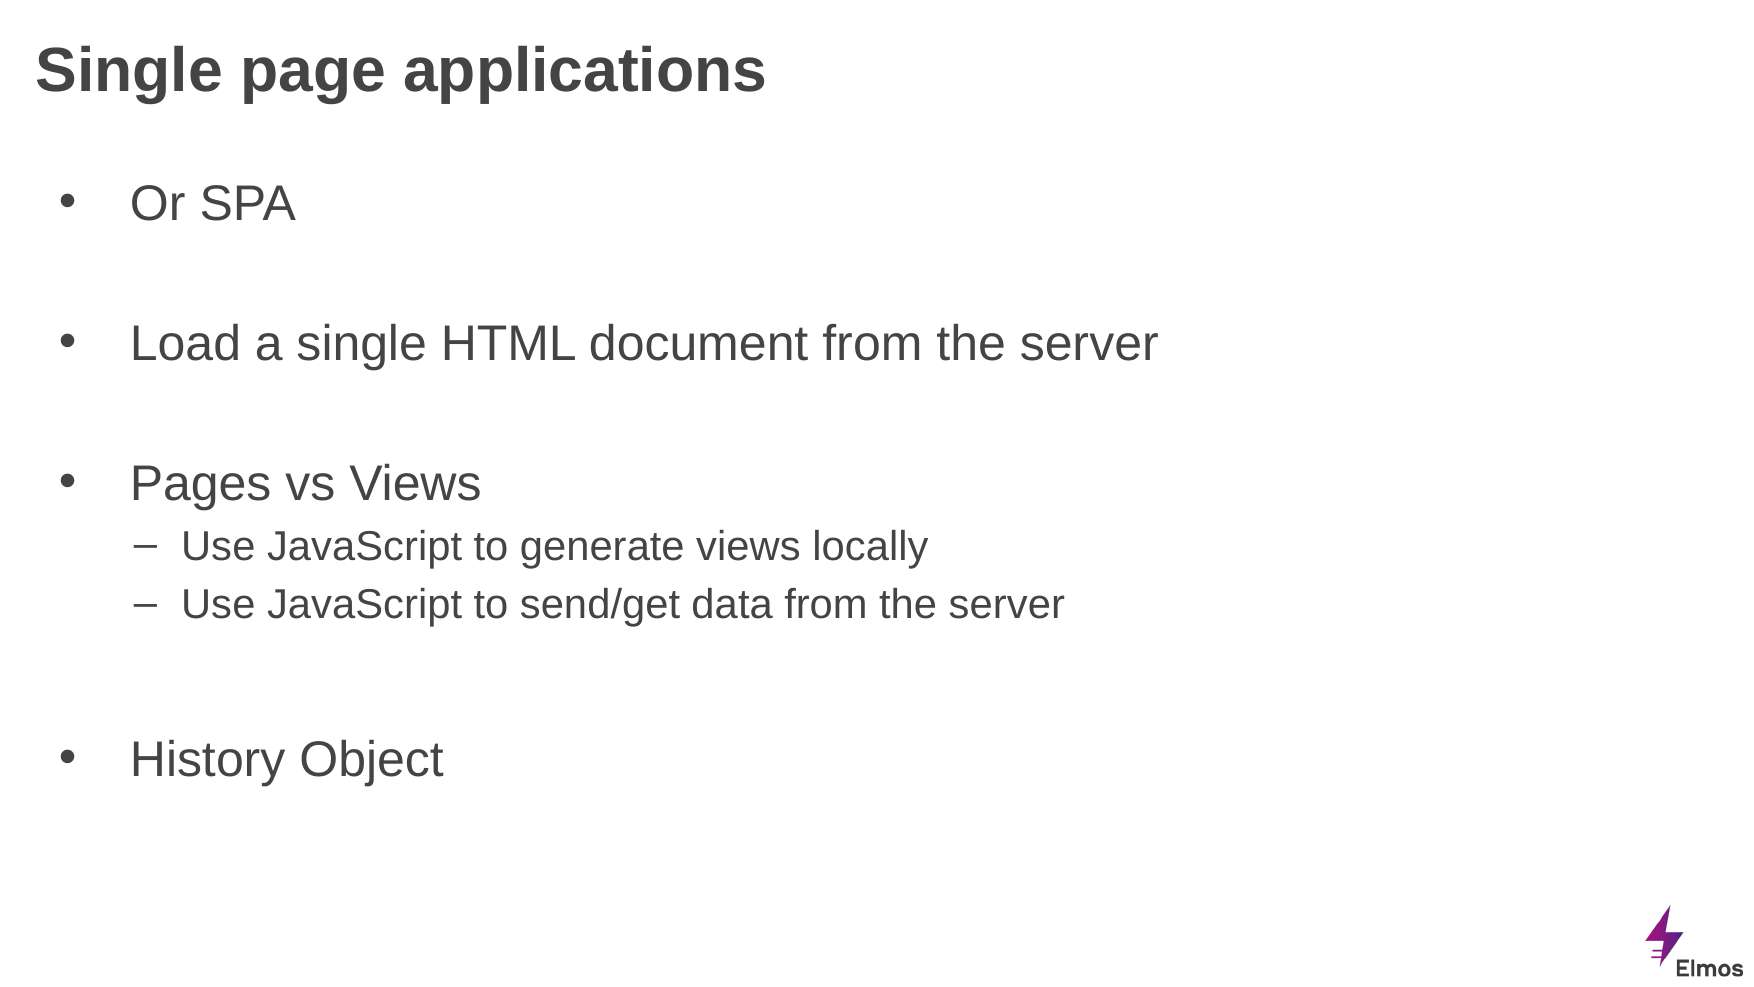

# Single page applications
Or SPA

Load a single HTML document from the server

Pages vs Views
Use JavaScript to generate views locally
Use JavaScript to send/get data from the server

History Object